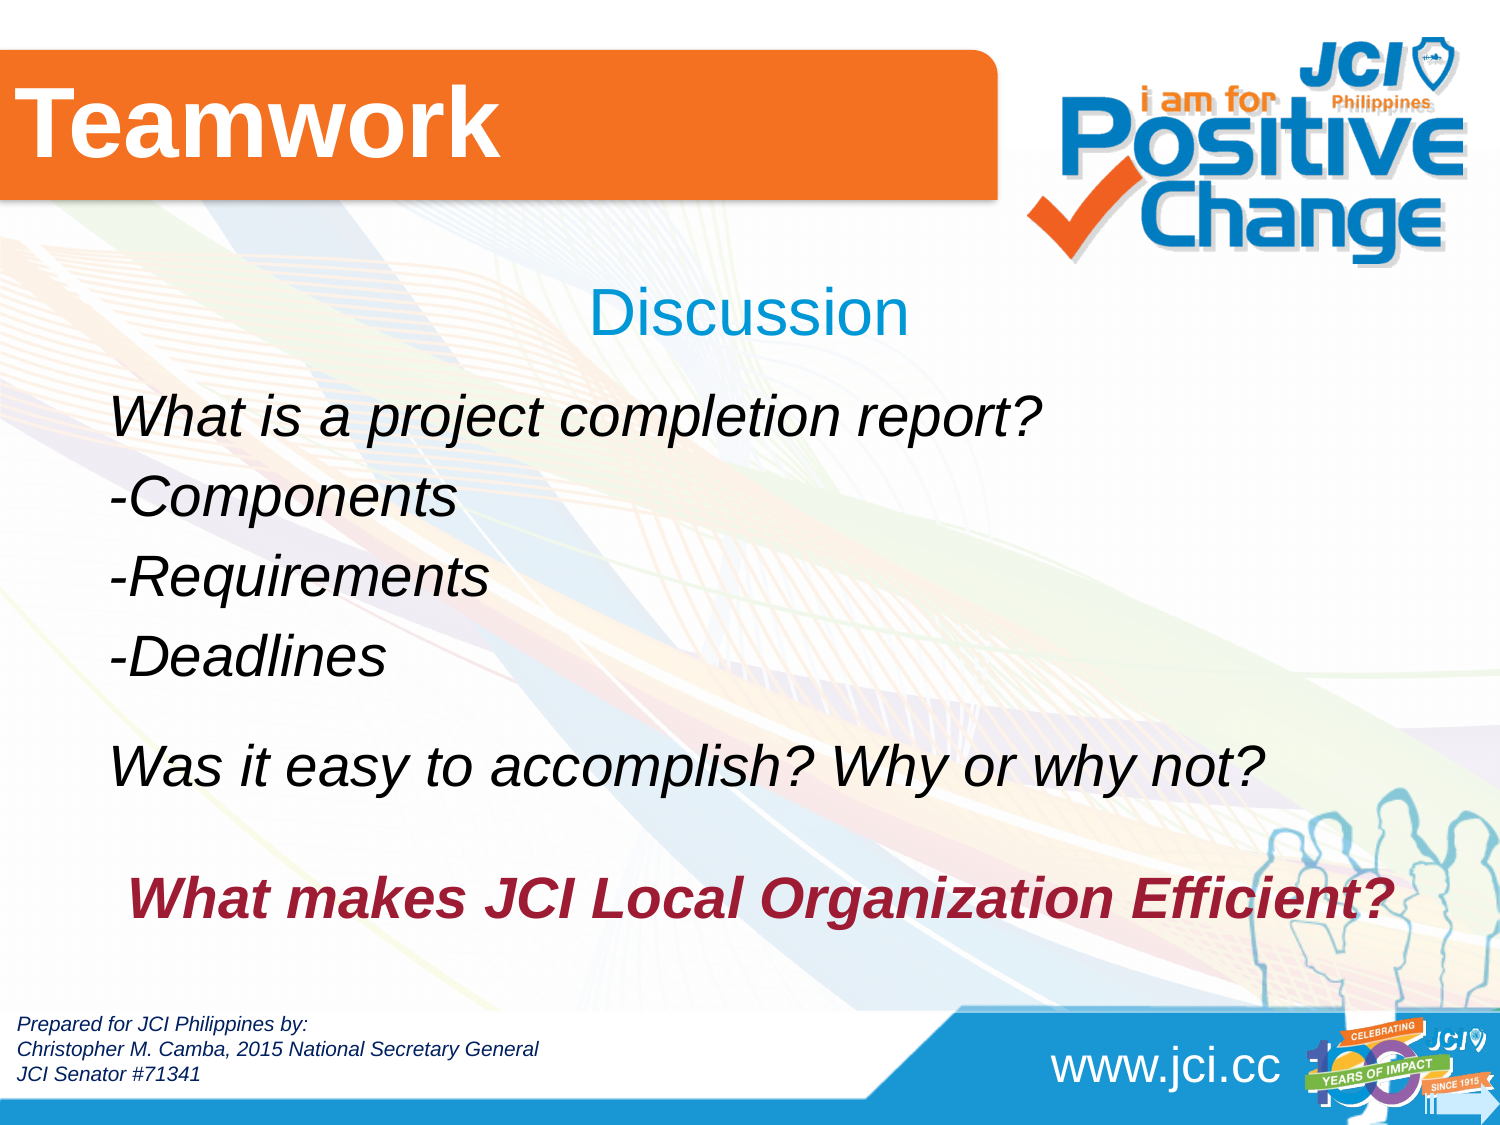

Teamwork
# Discussion
What is a project completion report?
-Components
-Requirements
-Deadlines

Was it easy to accomplish? Why or why not?
What makes JCI Local Organization Efficient?